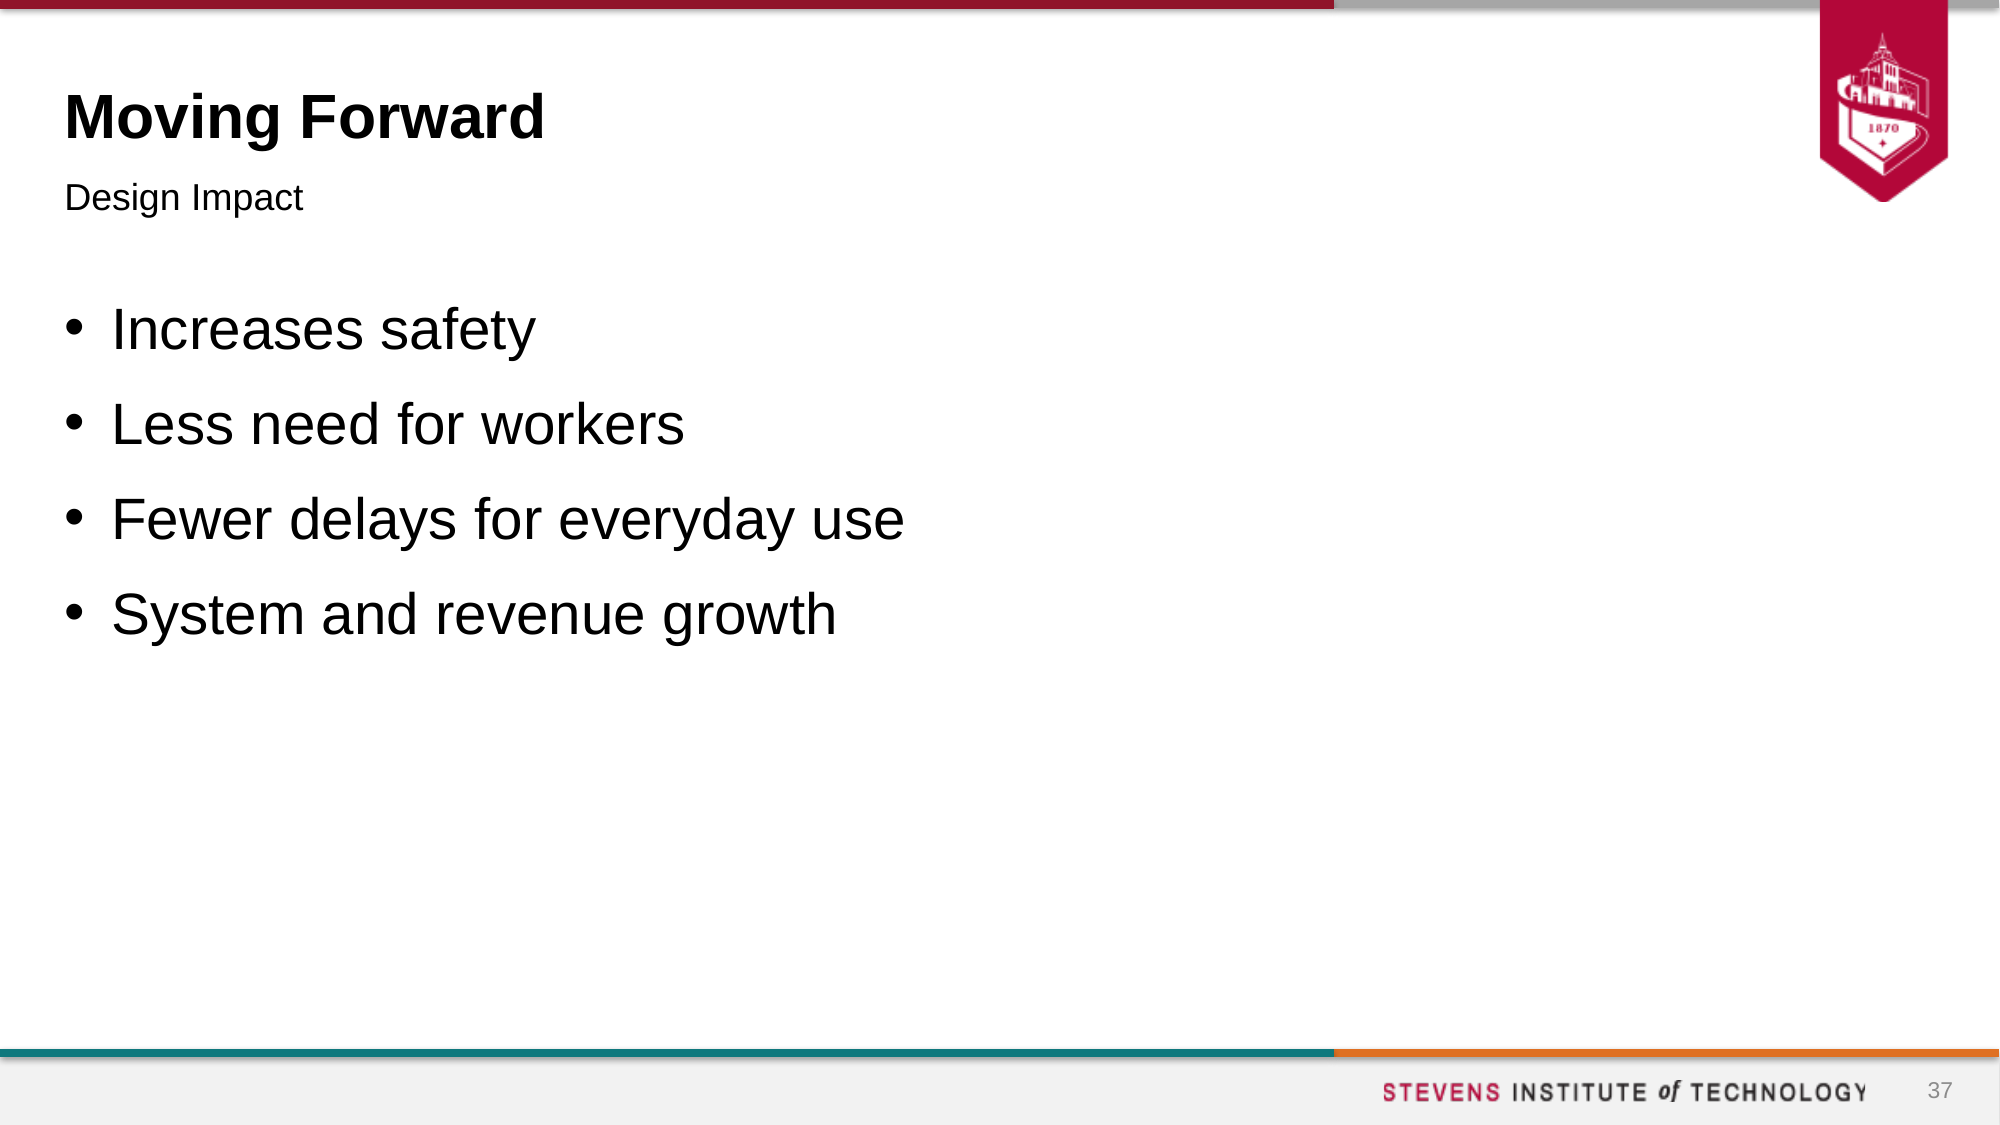

# Moving Forward
Design Impact

Increases safety
Less need for workers
Fewer delays for everyday use
System and revenue growth
37